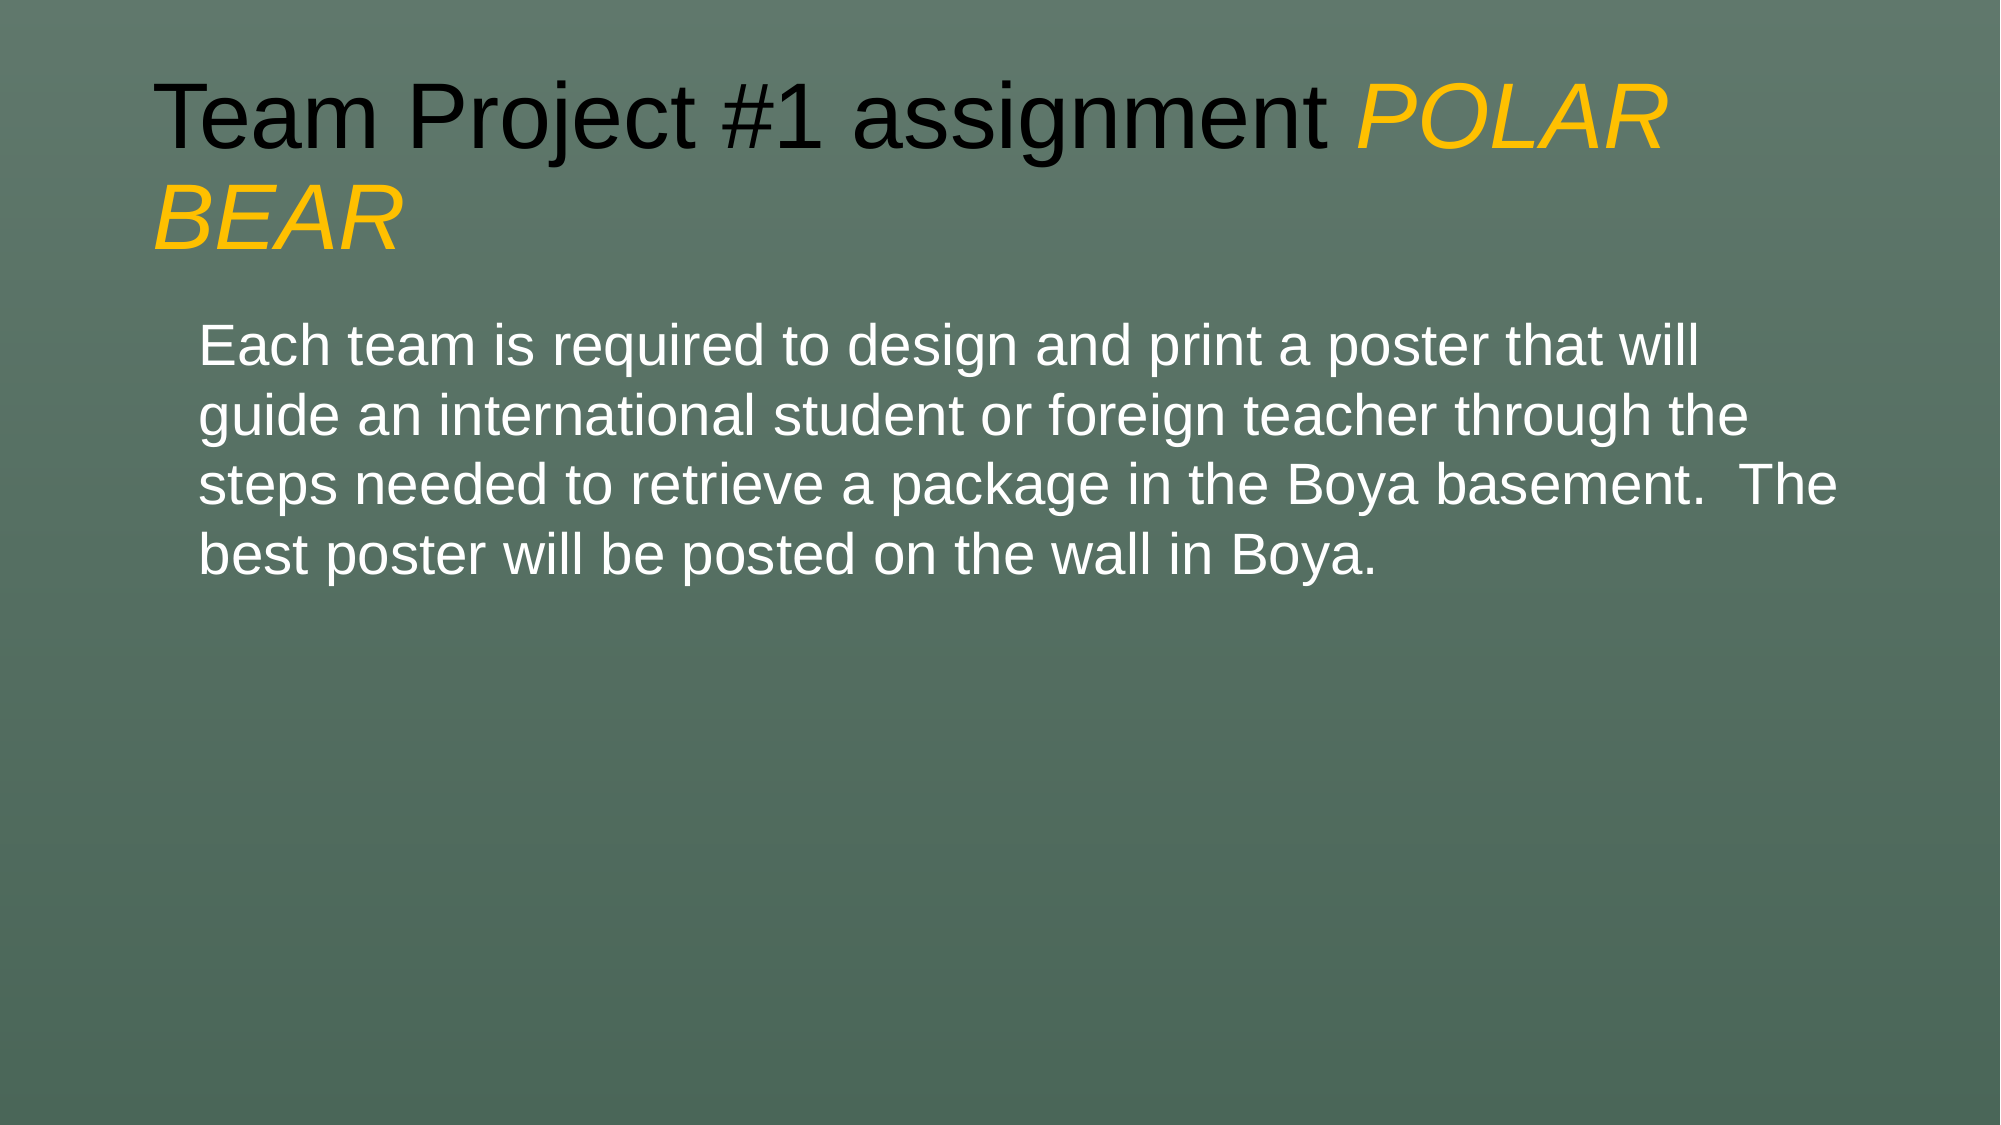

# Team Project #1 assignment POLAR BEAR
Each team is required to design and print a poster that will guide an international student or foreign teacher through the steps needed to retrieve a package in the Boya basement.  The best poster will be posted on the wall in Boya.